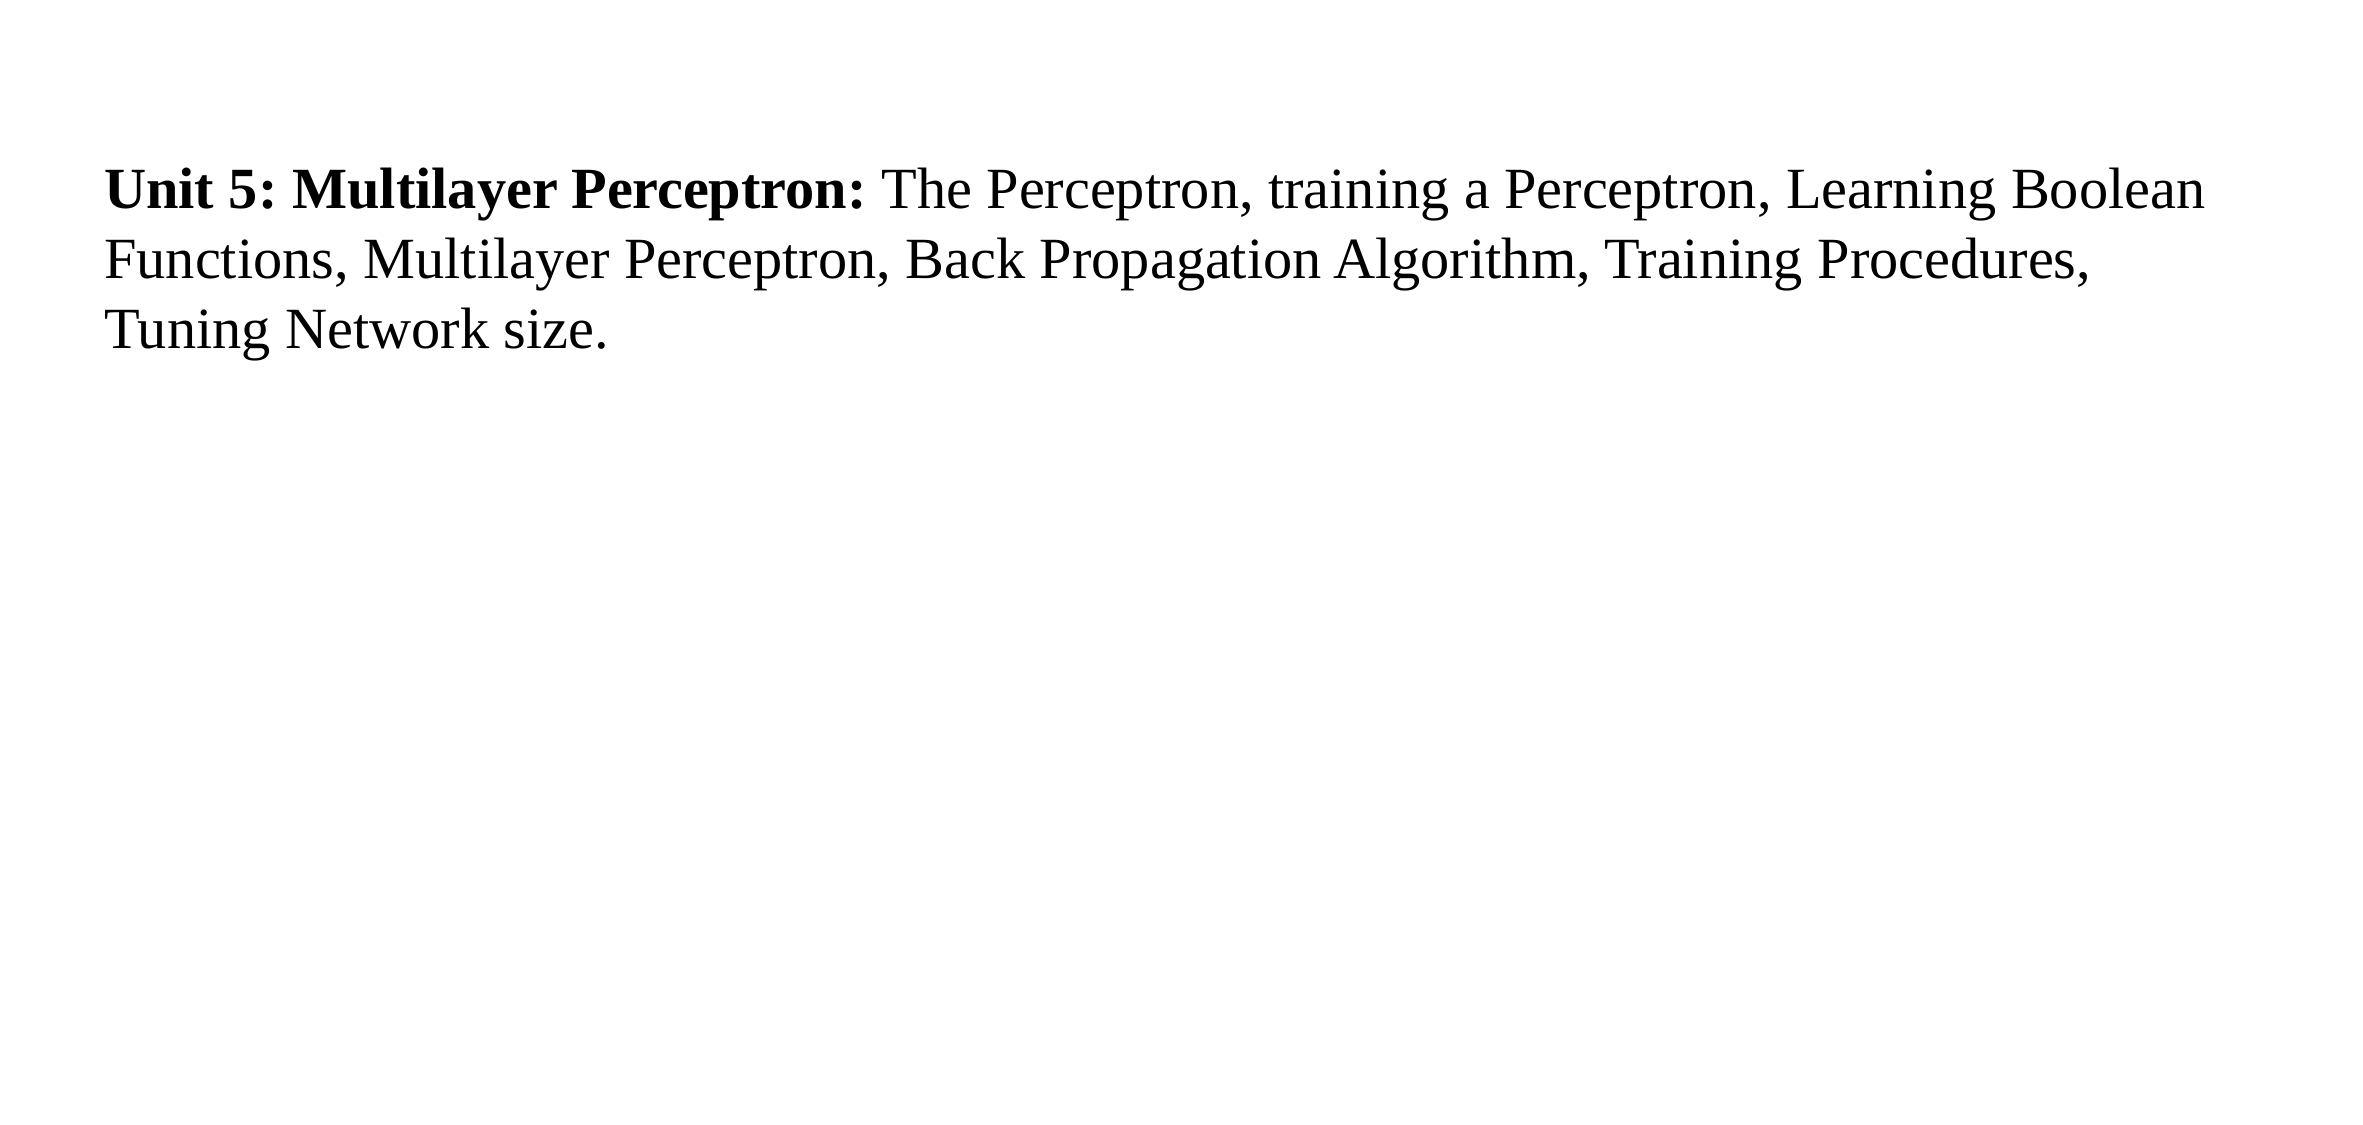

Unit 5: Multilayer Perceptron: The Perceptron, training a Perceptron, Learning Boolean Functions, Multilayer Perceptron, Back Propagation Algorithm, Training Procedures, Tuning Network size.